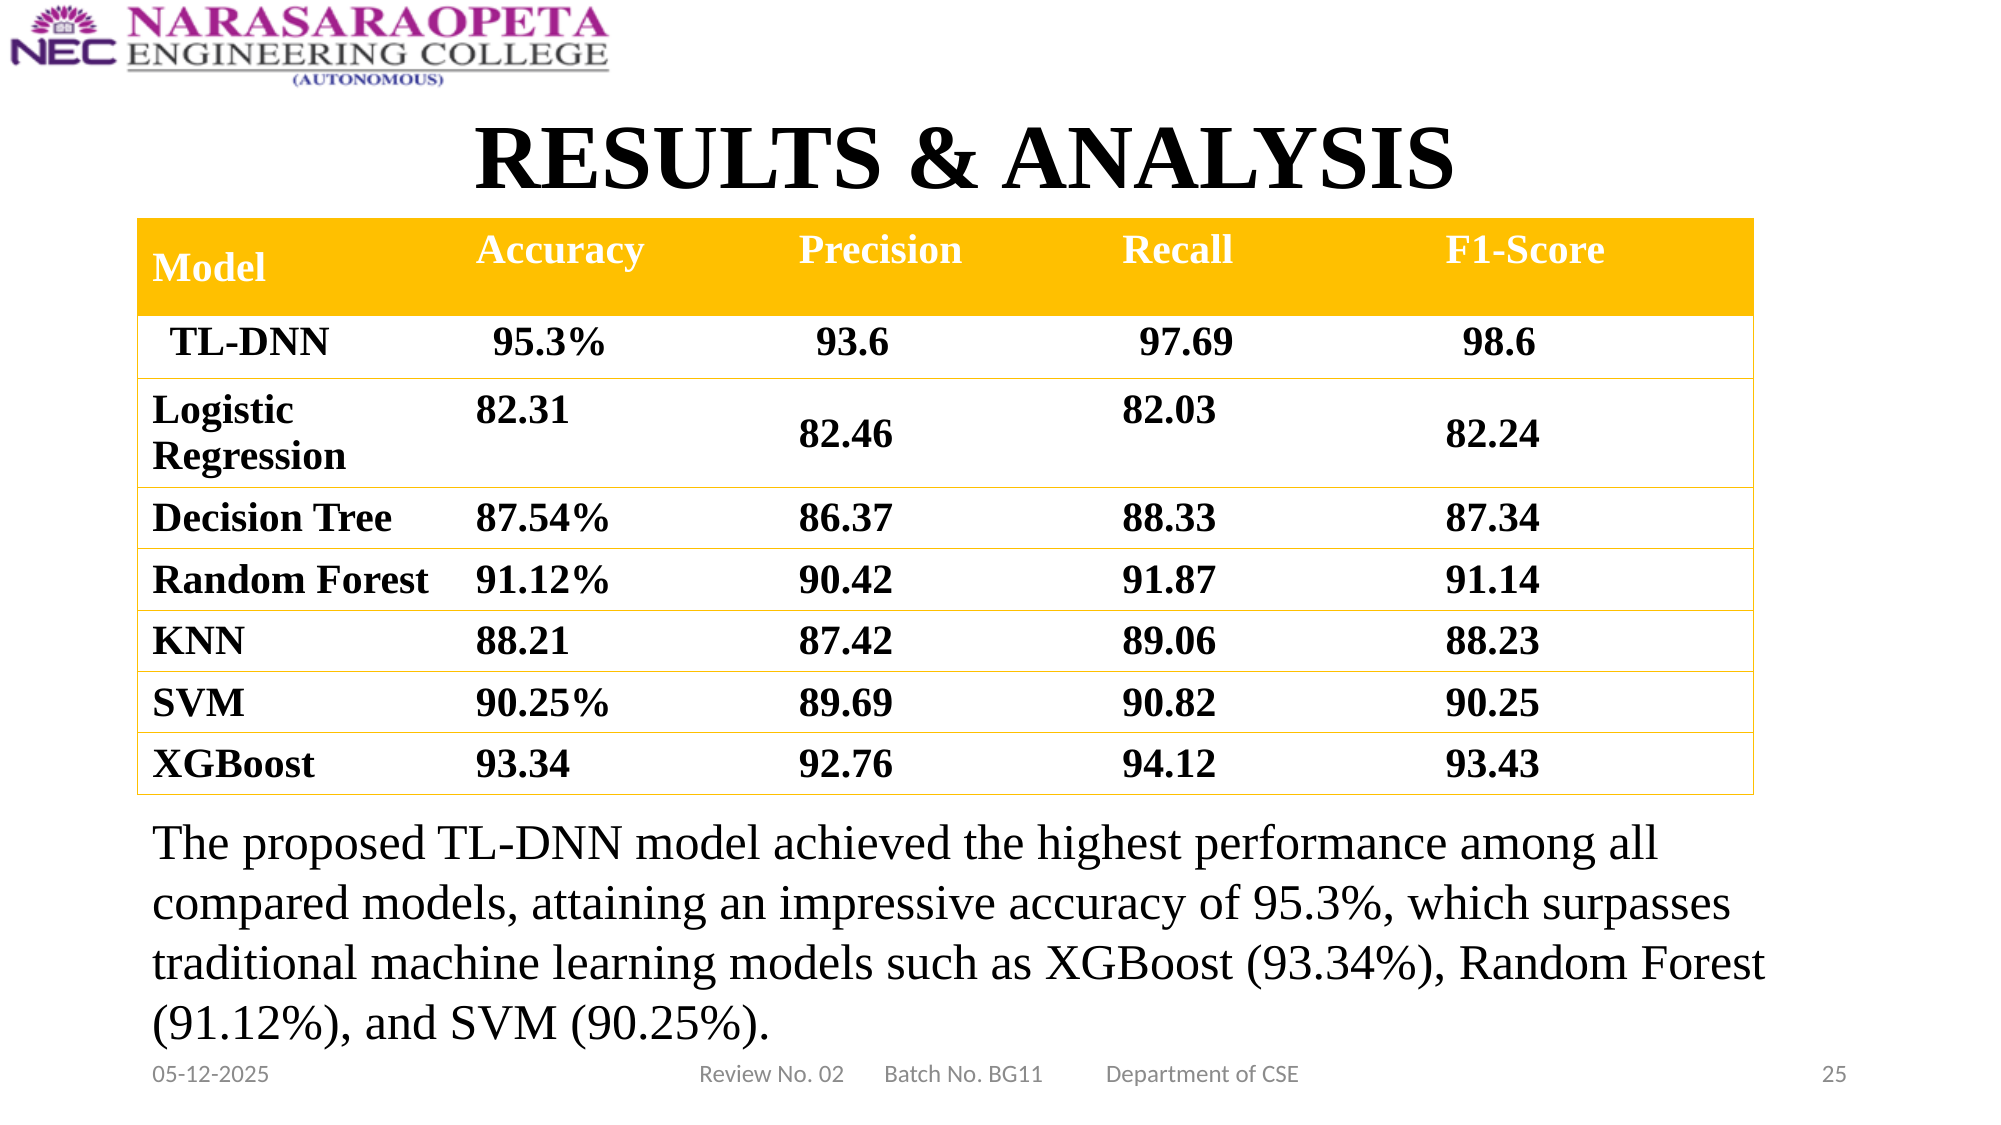

# RESULTS & ANALYSIS
| Model | Accuracy | Precision | Recall | F1-Score |
| --- | --- | --- | --- | --- |
| TL-DNN | 95.3% | 93.6 | 97.69 | 98.6 |
| Logistic Regression | 82.31 | 82.46 | 82.03 | 82.24 |
| Decision Tree | 87.54% | 86.37 | 88.33 | 87.34 |
| Random Forest | 91.12% | 90.42 | 91.87 | 91.14 |
| KNN | 88.21 | 87.42 | 89.06 | 88.23 |
| SVM | 90.25% | 89.69 | 90.82 | 90.25 |
| XGBoost | 93.34 | 92.76 | 94.12 | 93.43 |
The proposed TL-DNN model achieved the highest performance among all compared models, attaining an impressive accuracy of 95.3%, which surpasses traditional machine learning models such as XGBoost (93.34%), Random Forest (91.12%), and SVM (90.25%).
05-12-2025
Review No. 02       Batch No. BG11           Department of CSE
25